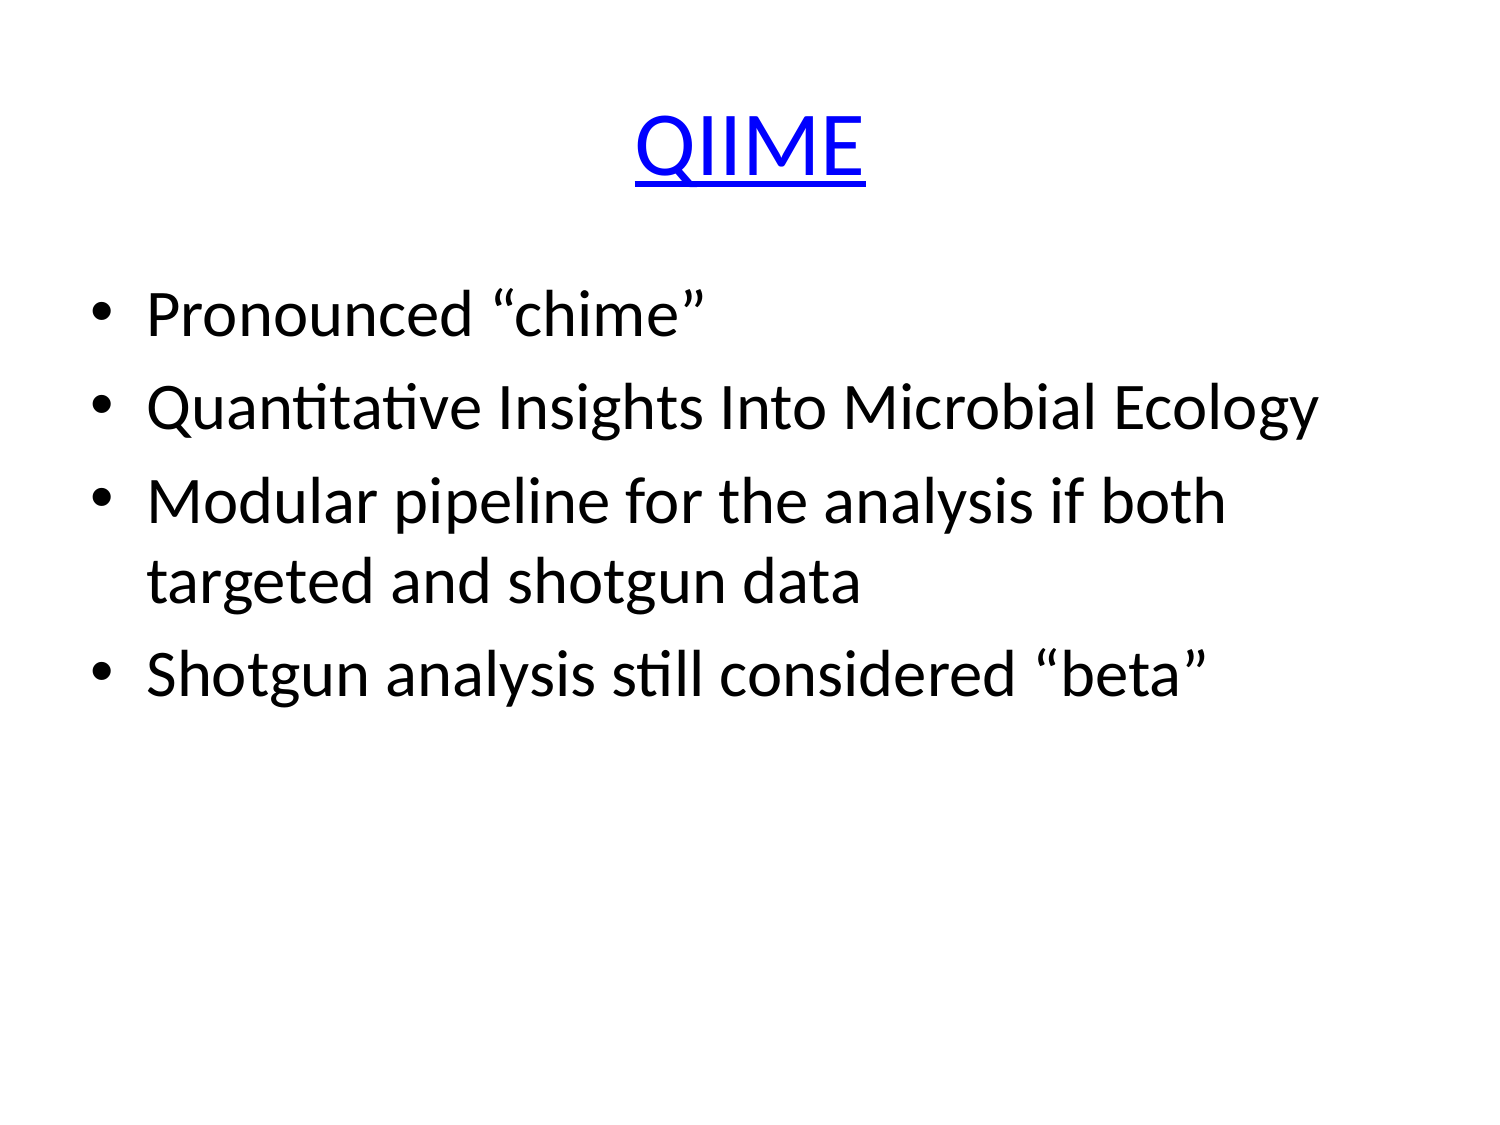

# QIIME
Pronounced “chime”
Quantitative Insights Into Microbial Ecology
Modular pipeline for the analysis if both targeted and shotgun data
Shotgun analysis still considered “beta”